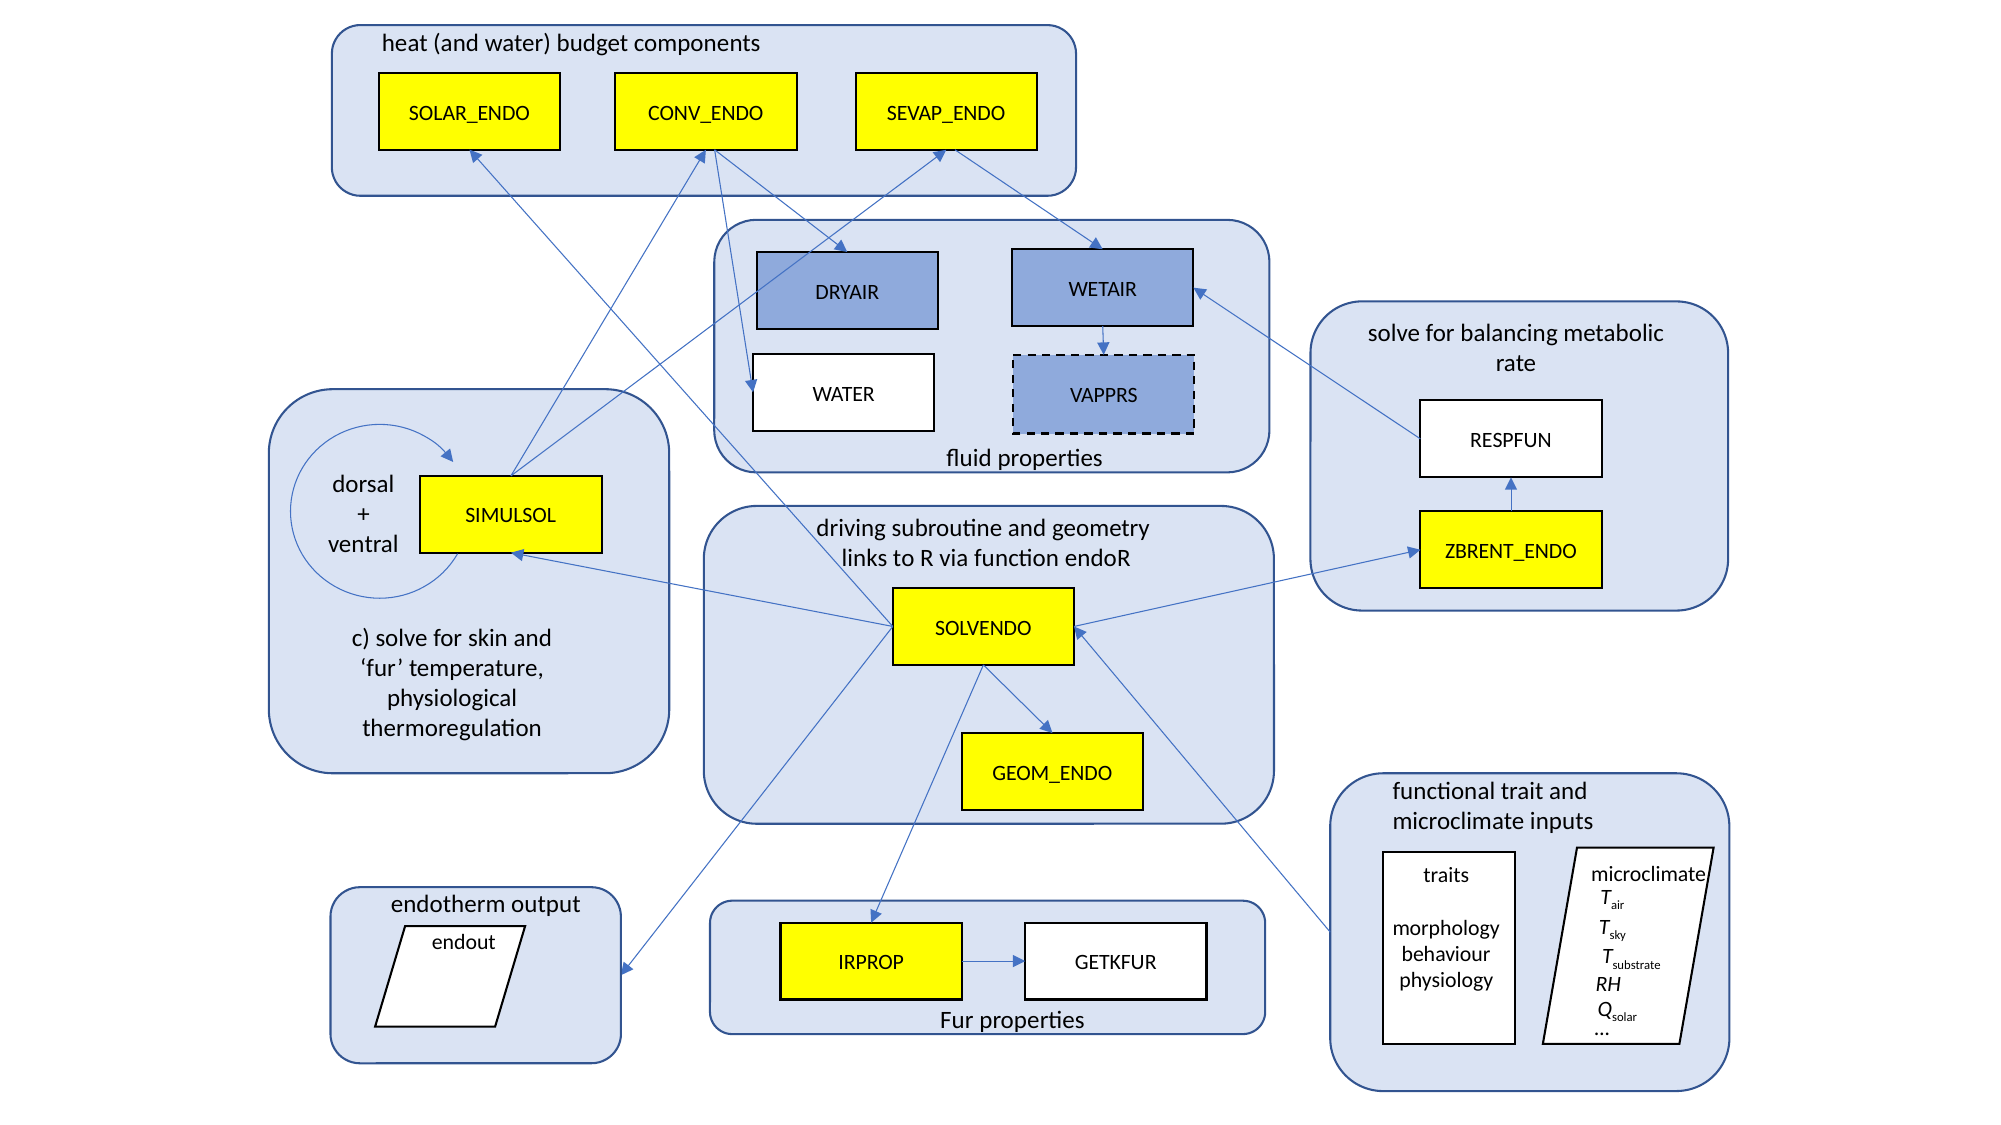

heat (and water) budget components

SOLAR_ENDO
CONV_ENDO
SEVAP_ENDO

WETAIR
DRYAIR

solve for balancing metabolic rate
WATER
VAPPRS

RESPFUN

fluid properties
dorsal
+
ventral
SIMULSOL
driving subroutine and geometry
 links to R via function endoR

ZBRENT_ENDO
SOLVENDO
c) solve for skin and ‘fur’ temperature, physiological thermoregulation
GEOM_ENDO
functional trait and
microclimate inputs

c
microclimate
Tair
Tsky
Tsubstrate
RH
Qsolar
…

traits

morphology
behaviour
physiology

endotherm output

endout
IRPROP
GETKFUR
c
Fur properties